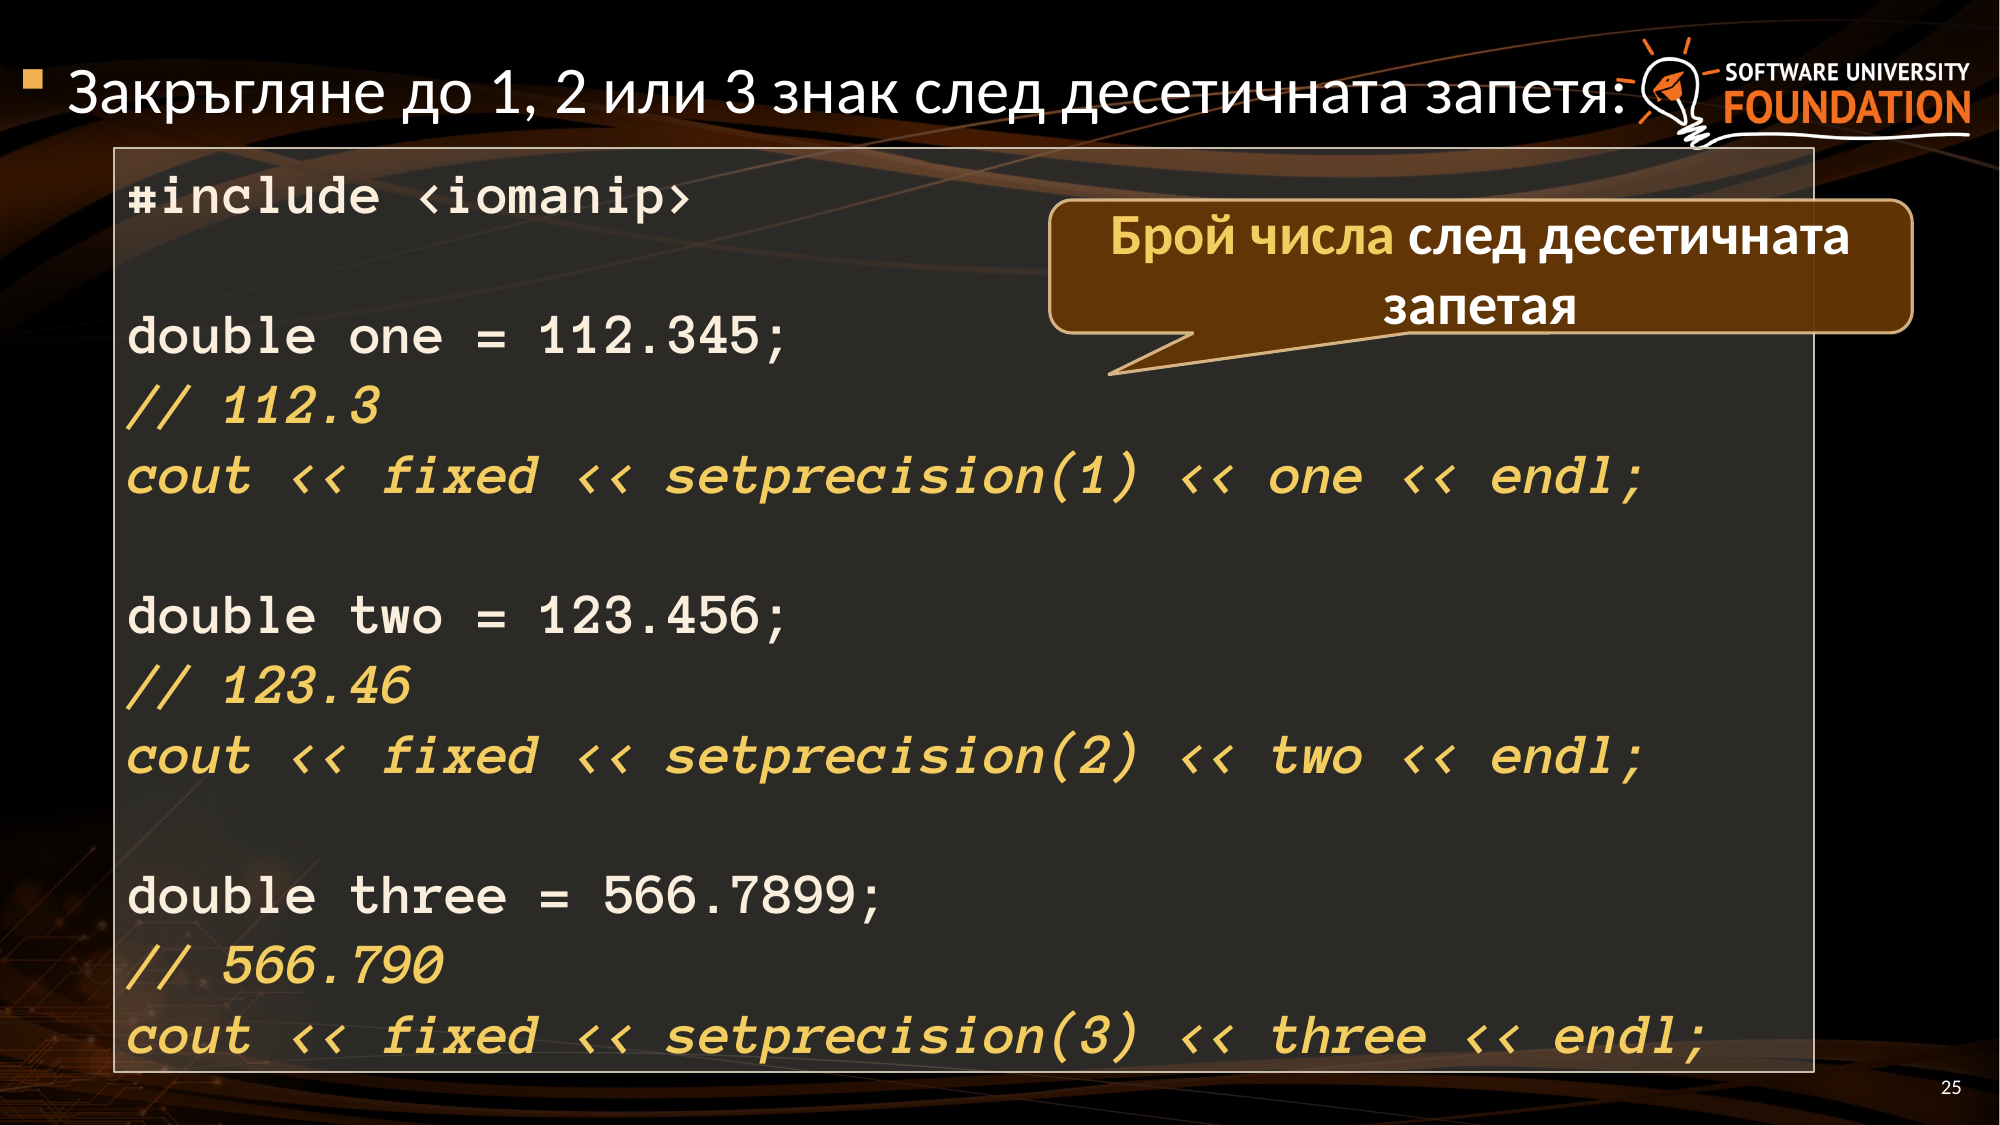

Закръгляне до 1, 2 или 3 знак след десетичната запетя:

#include <iomanip>

double one = 112.345;
// 112.3
cout << fixed << setprecision(1) << one << endl;

double two = 123.456;
// 123.46
cout << fixed << setprecision(2) << two << endl;

double three = 566.7899;
// 566.790
cout << fixed << setprecision(3) << three << endl;
Брой числа след десетичната запетая
25